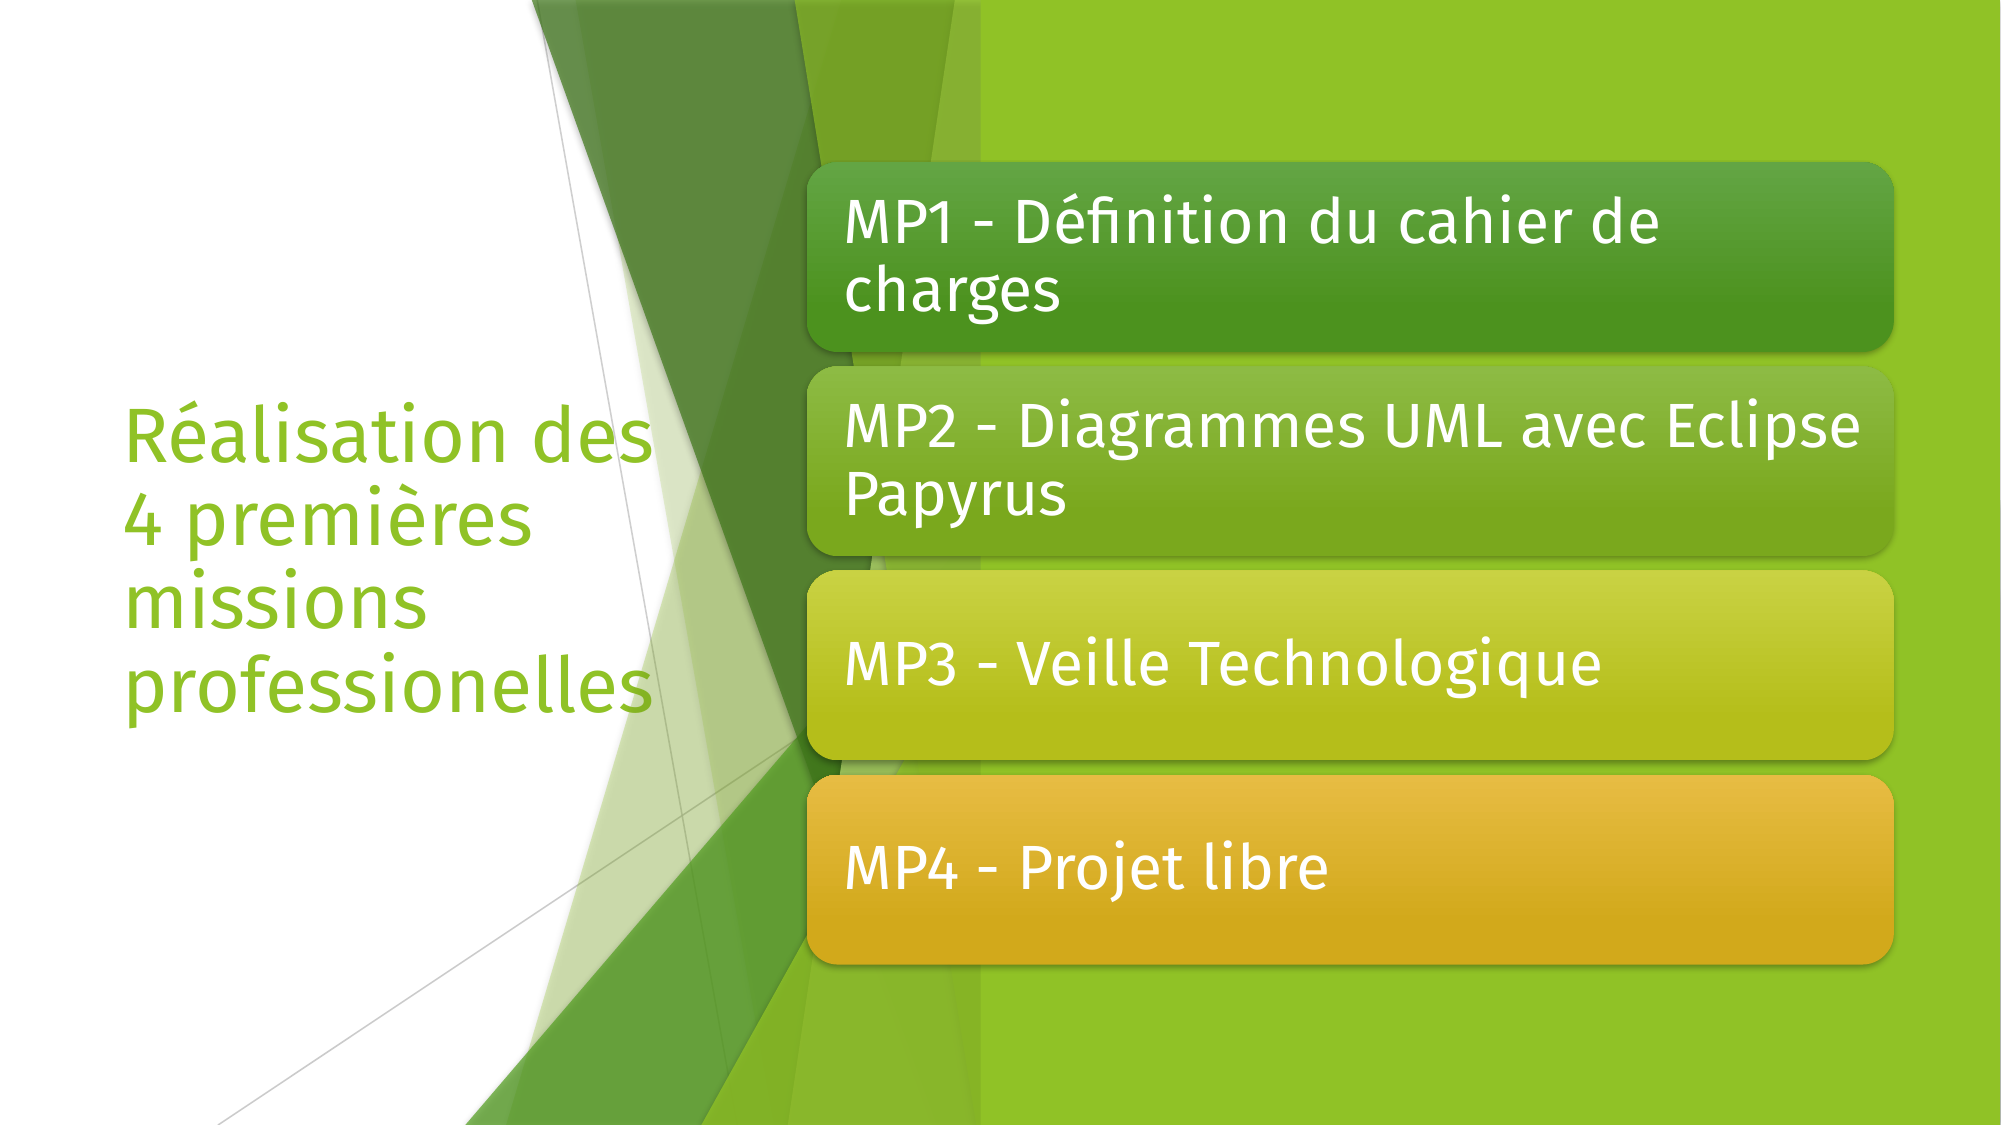

MP1 - Définition du cahier de charges
MP2 - Diagrammes UML avec Eclipse Papyrus
MP3 - Veille Technologique
MP4 - Projet libre
# Réalisation des 4 premières missions professionelles